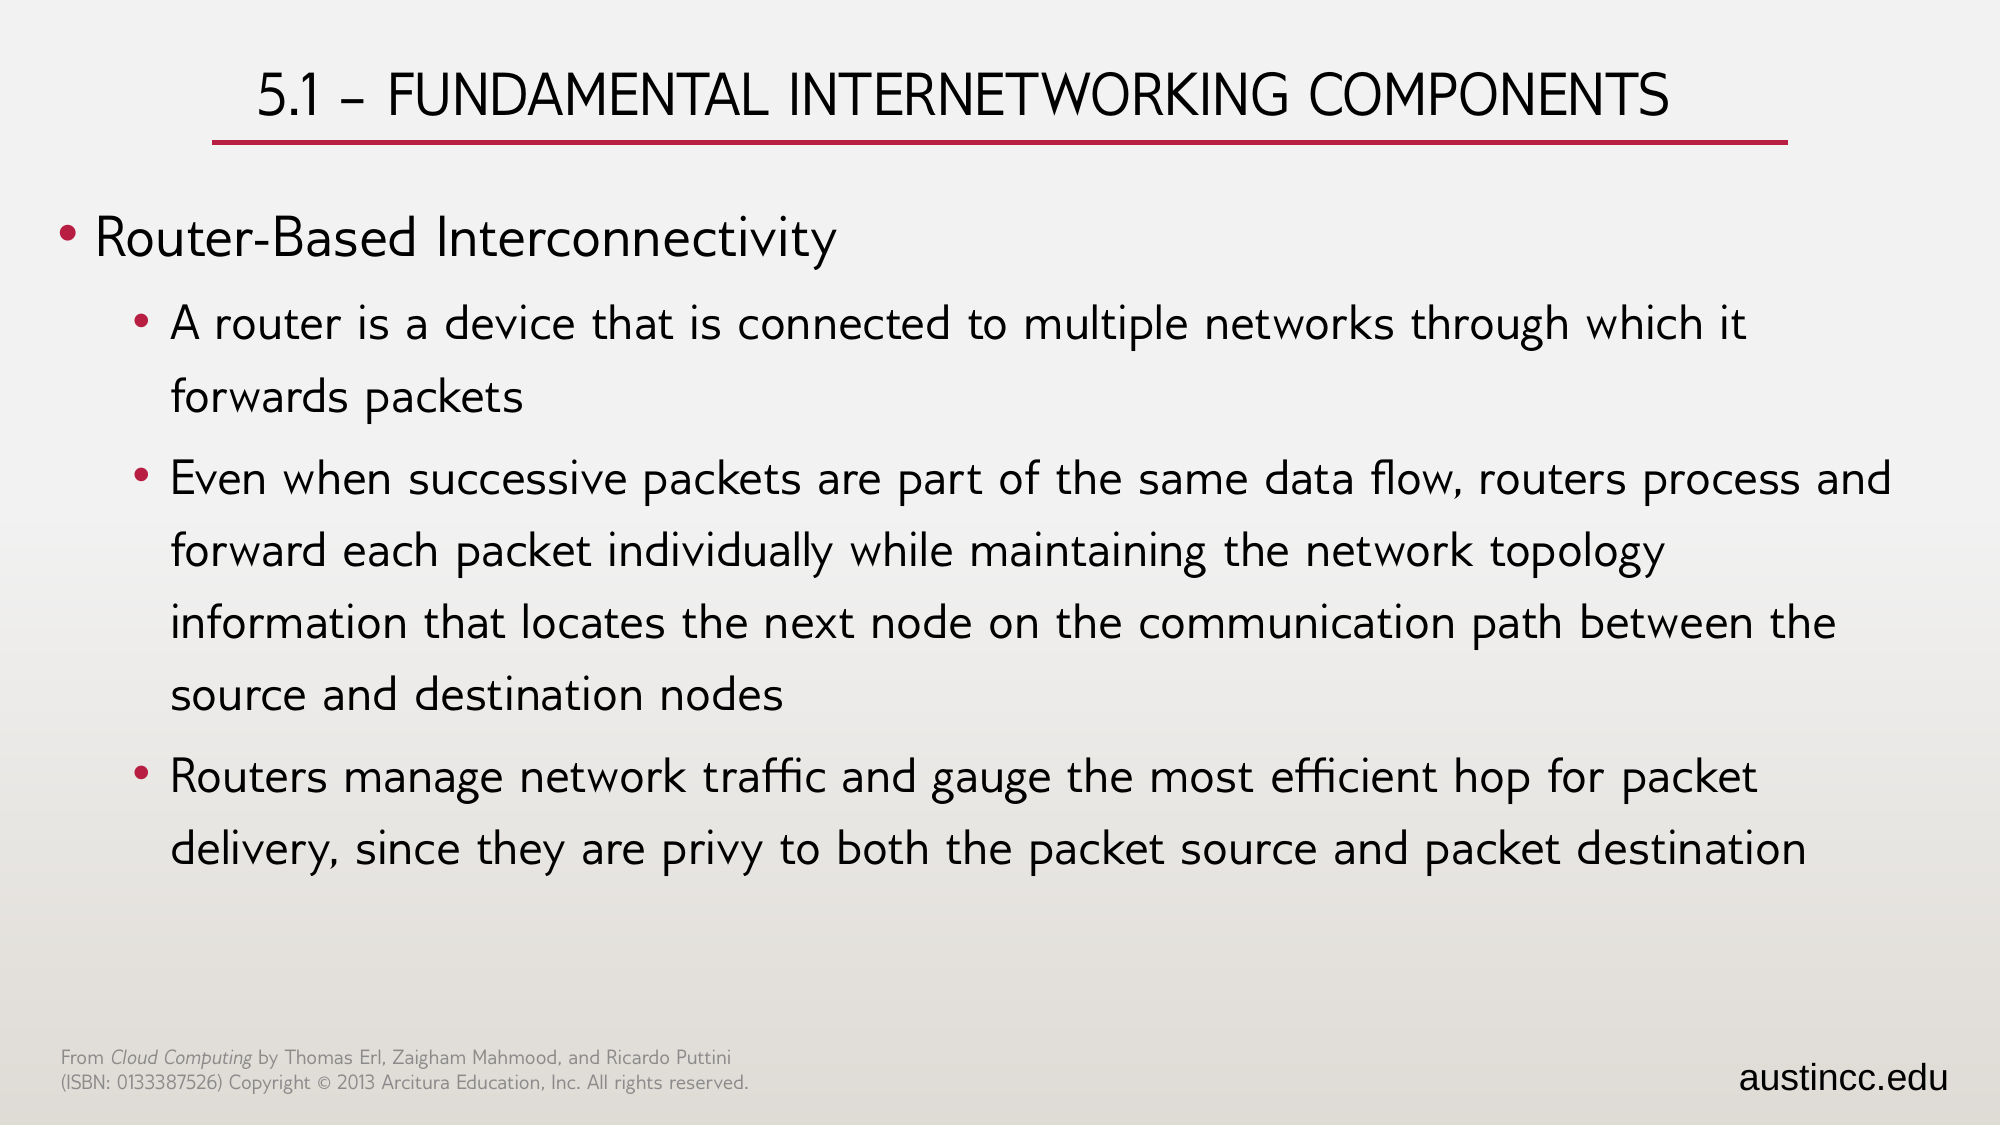

# 5.1 – Fundamental internetworking components
Router-Based Interconnectivity
A router is a device that is connected to multiple networks through which it forwards packets
Even when successive packets are part of the same data flow, routers process and forward each packet individually while maintaining the network topology information that locates the next node on the communication path between the source and destination nodes
Routers manage network traffic and gauge the most efficient hop for packet delivery, since they are privy to both the packet source and packet destination

From Cloud Computing by Thomas Erl, Zaigham Mahmood, and Ricardo Puttini
(ISBN: 0133387526) Copyright © 2013 Arcitura Education, Inc. All rights reserved.